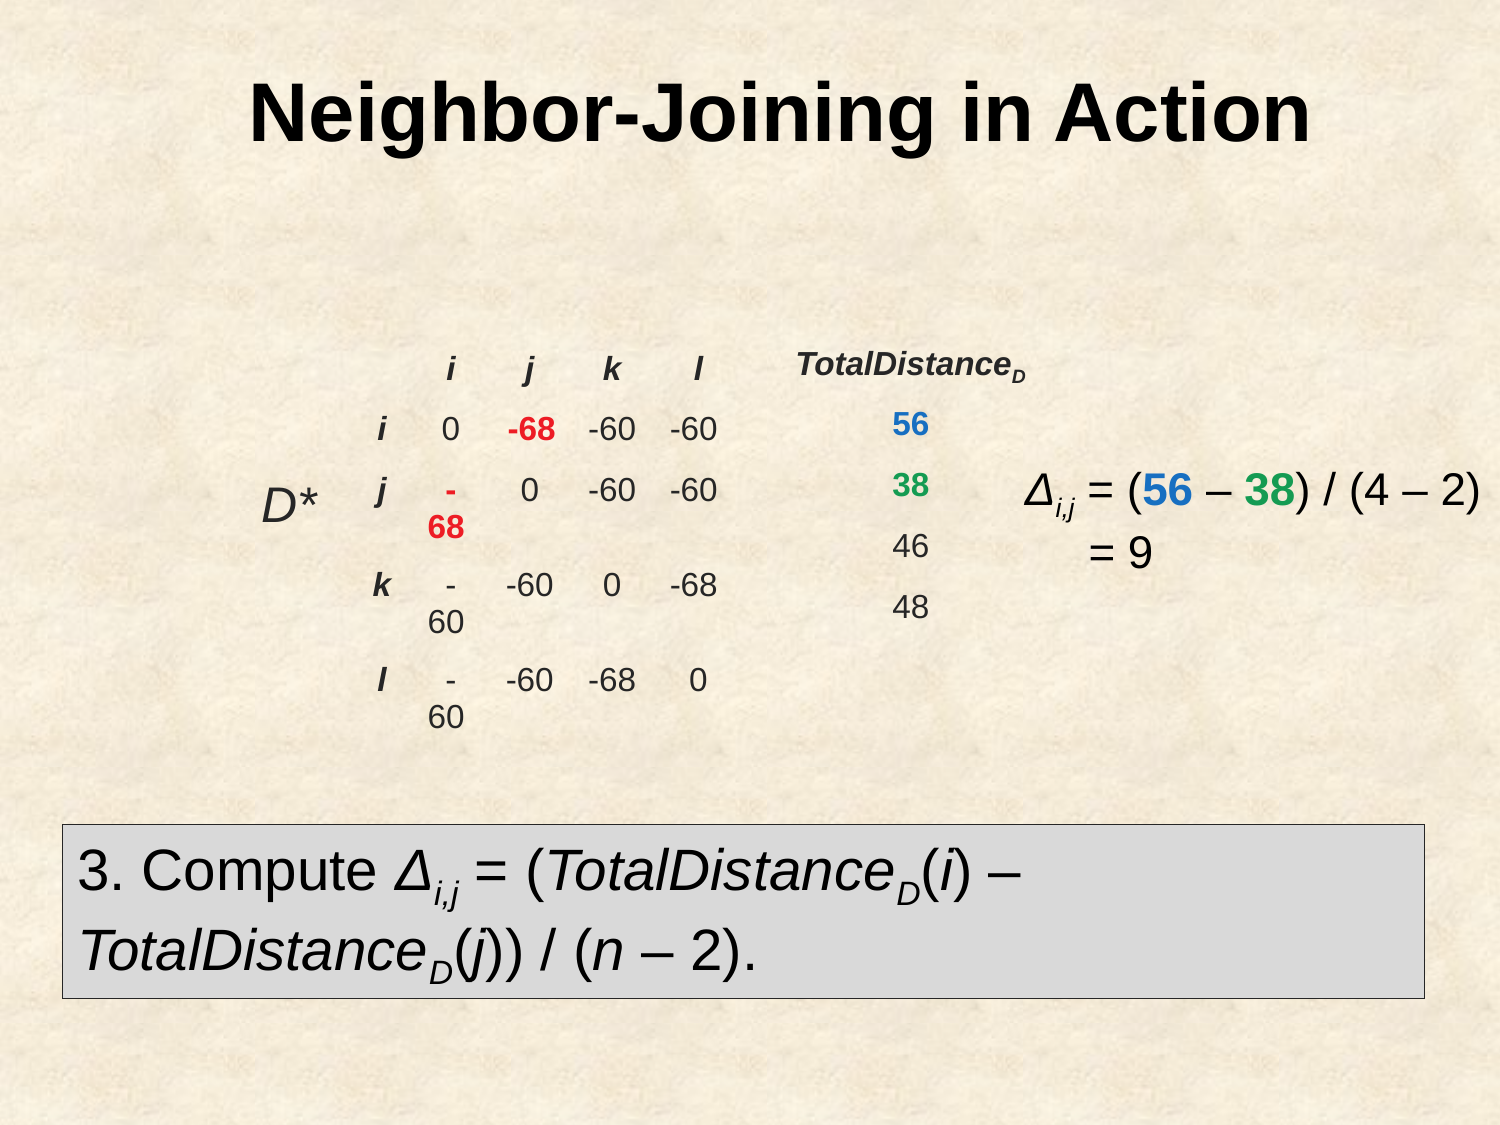

Neighbor-Joining in Action
| TotalDistanceD |
| --- |
| 56 |
| 38 |
| 46 |
| 48 |
|  | i | j | k | l |
| --- | --- | --- | --- | --- |
| i | 0 | -68 | -60 | -60 |
| j | -68 | 0 | -60 | -60 |
| k | -60 | -60 | 0 | -68 |
| l | -60 | -60 | -68 | 0 |
Δi,j = (56 – 38) / (4 – 2)
     = 9
D*
3. Compute Δi,j = (TotalDistanceD(i) –TotalDistanceD(j)) / (n – 2).